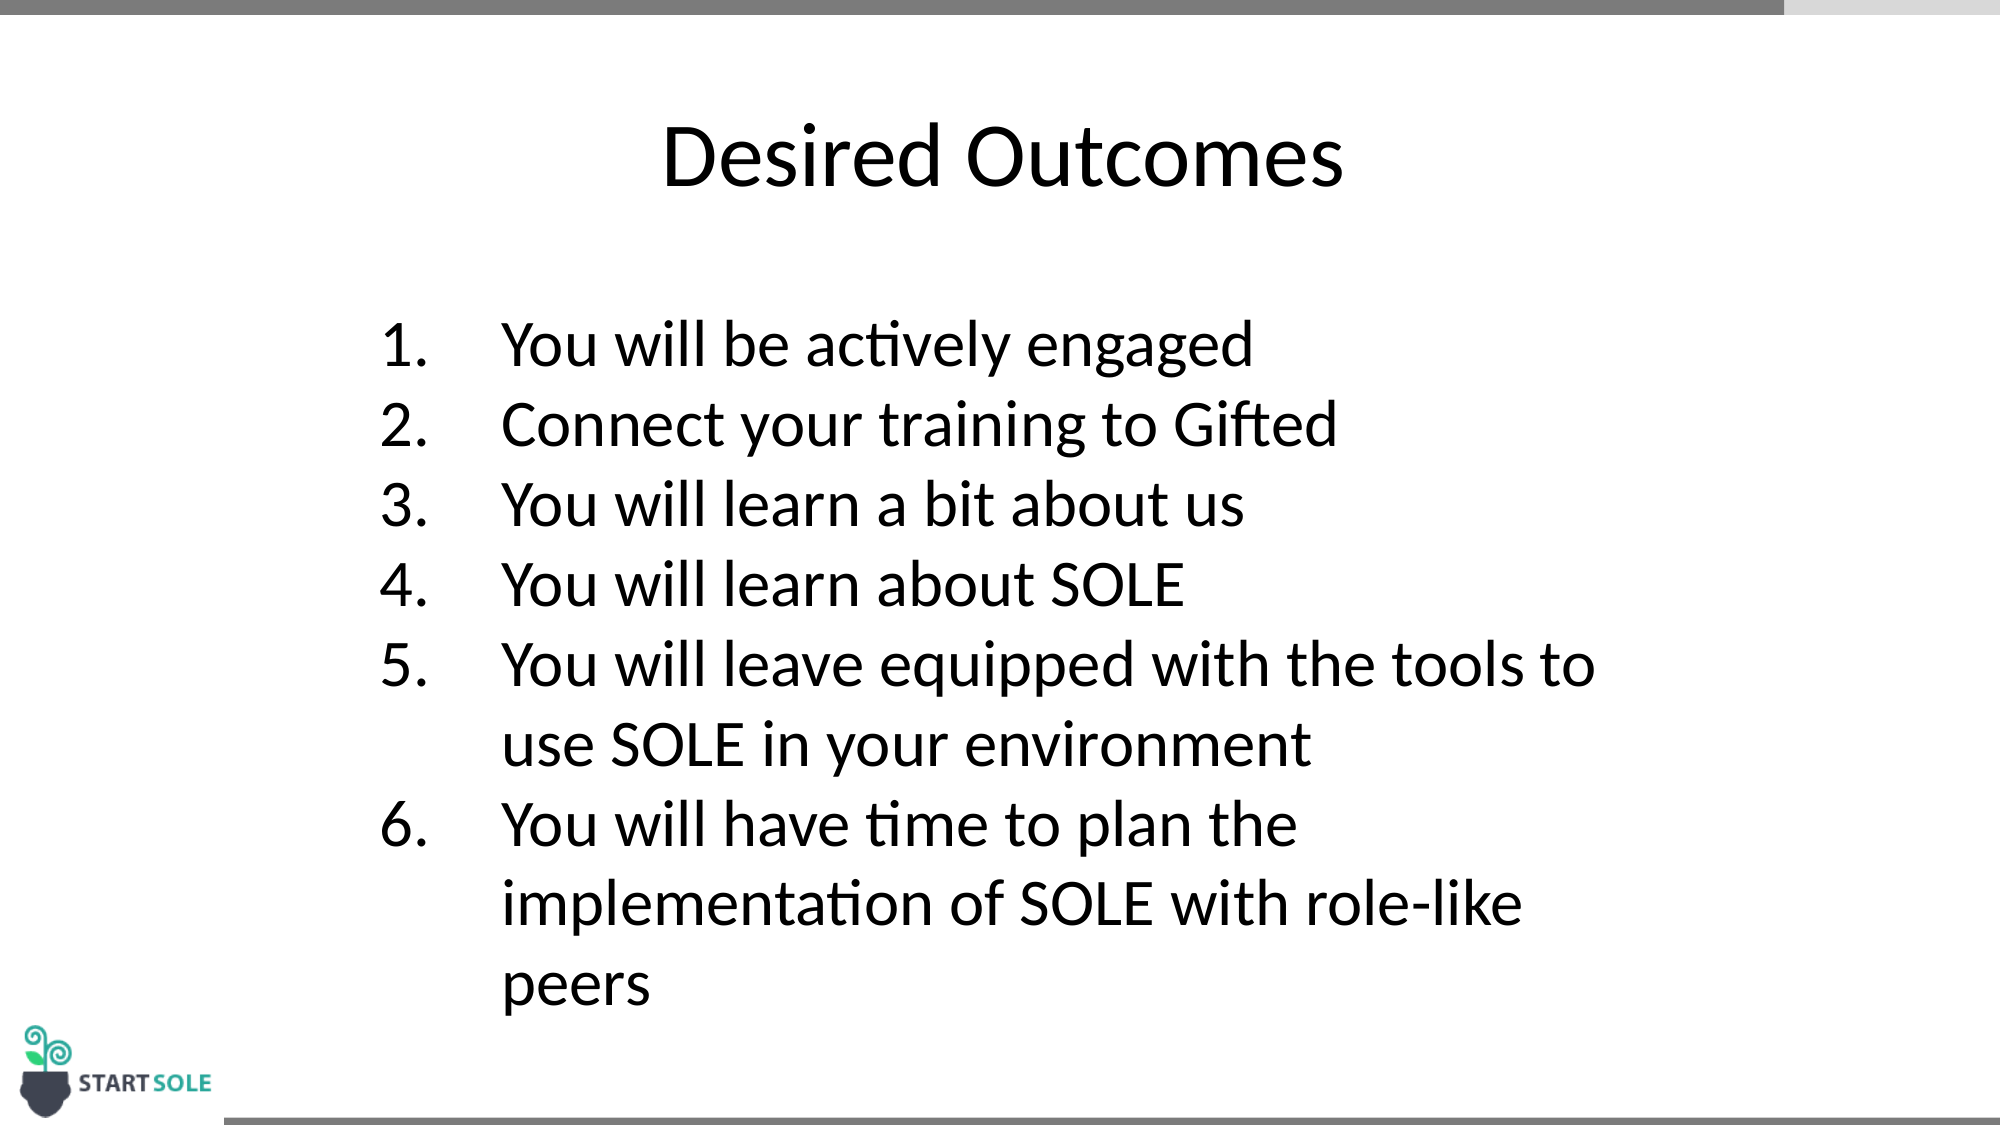

Desired Outcomes
You will be actively engaged
Connect your training to Gifted
You will learn a bit about us
You will learn about SOLE
You will leave equipped with the tools to use SOLE in your environment
You will have time to plan the implementation of SOLE with role-like peers